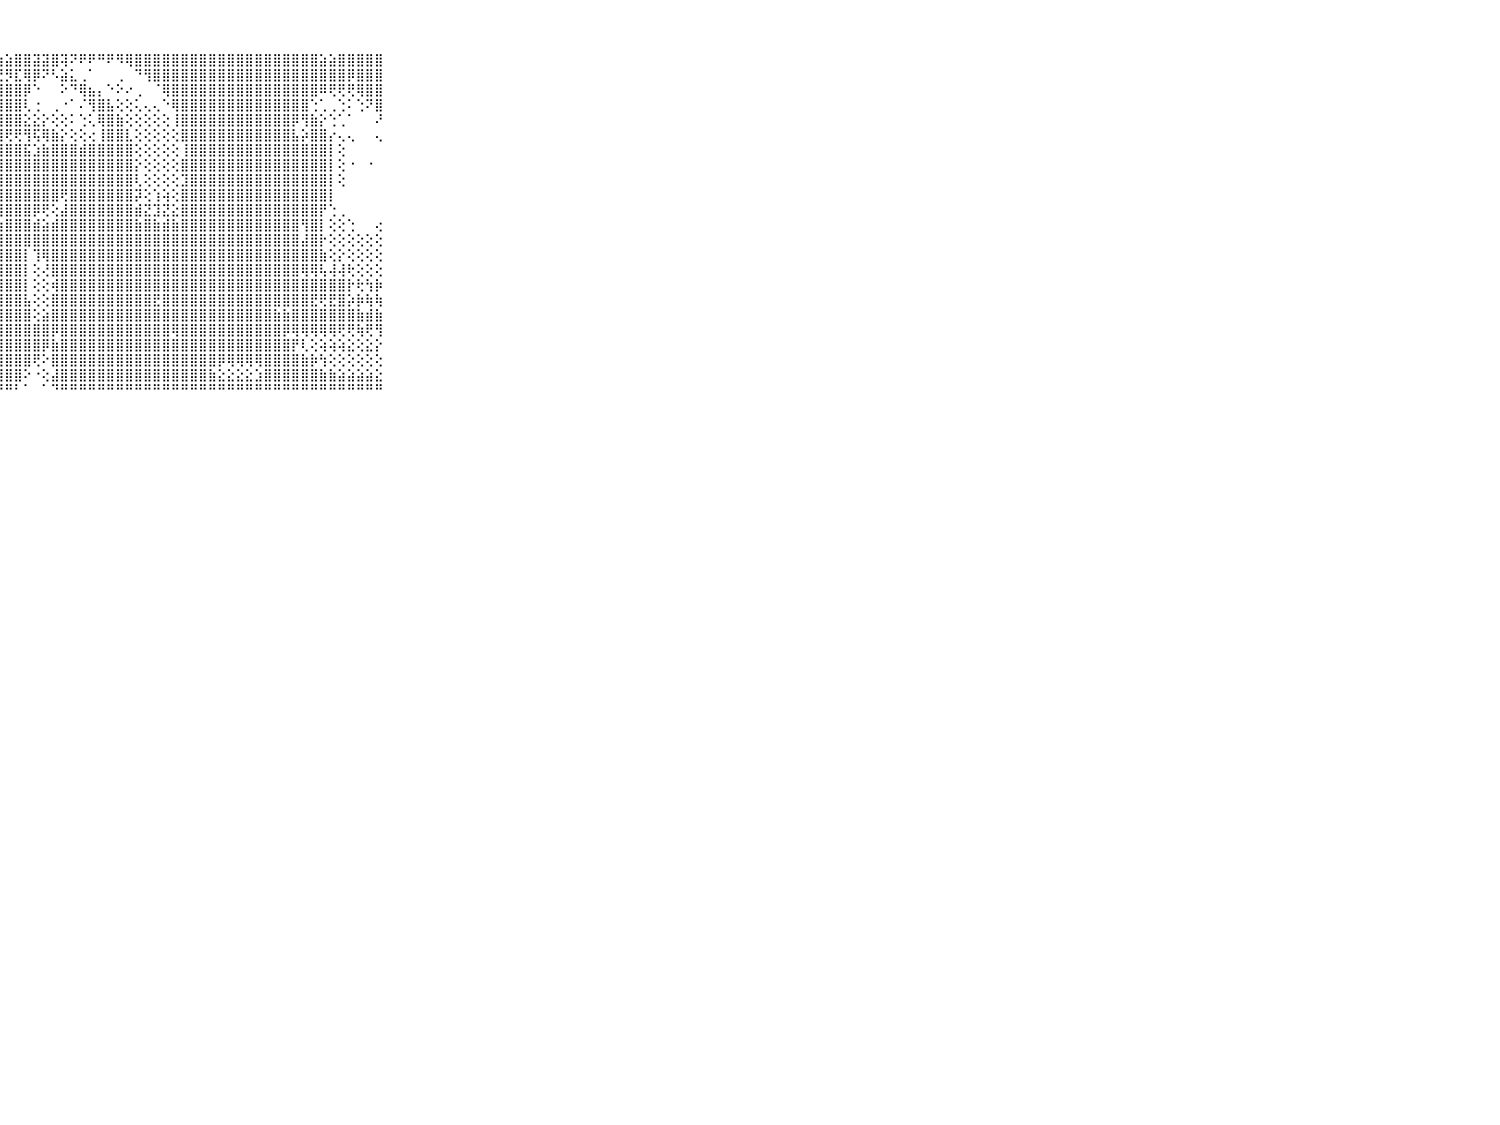

⠀⠀⠀⠀⠀⠀⠀⠀⠀⠀⠀⢕⢕⢱⣾⢿⢷⢇⡕⢕⢗⣻⣿⣕⣝⣏⣟⢳⣵⣿⣿⣽⣽⣿⢽⠝⠟⠟⠛⠟⠻⢿⣿⣿⣿⣿⣿⣿⣿⣿⣿⣿⣿⣿⣿⣿⣿⣿⣿⣿⣿⣿⣵⣵⣿⣿⣿⣿⣿⠀⠀⠀⠀⠀⠀⠀⠀⠀⠀⠀⠀
⠀⠀⠀⠀⠀⠀⠀⠀⠀⠀⠀⢕⢕⢜⣽⣳⣾⢳⢞⢟⢿⣏⣝⣟⣿⢗⢟⣟⡻⣏⢿⡿⠝⠣⣵⣅⢀⠁⠀⠀⢀⠀⠙⢻⣿⣿⣿⣿⣿⣿⣿⣿⣿⣿⣿⣿⣿⣿⣿⣿⣿⣿⣿⣿⣿⡿⣿⣿⣿⠀⠀⠀⠀⠀⠀⠀⠀⠀⠀⠀⠀
⠀⠀⠀⠀⠀⠀⠀⠀⠀⠀⠀⣵⣼⣟⣷⣿⣧⣾⣷⢷⣾⣿⣿⢿⢺⢿⣿⣿⣿⣿⡿⠑⠀⠀⠕⠙⢿⣦⡄⠑⠕⠔⢀⠀⠈⢿⣿⣿⣿⣿⣿⣿⣿⣿⣿⣿⣿⣿⣿⣿⣿⣿⠿⢟⢟⢟⢿⣿⣿⠀⠀⠀⠀⠀⠀⠀⠀⠀⠀⠀⠀
⠀⠀⠀⠀⠀⠀⠀⠀⠀⠀⠀⢱⡼⡏⣝⣝⣗⣞⣷⣧⣾⣿⣽⣿⣿⣿⣿⣿⣿⣿⢇⢐⠀⢀⠐⠁⠌⢻⣿⣧⢕⢕⢅⢄⢄⠑⢿⣿⣿⣿⣿⣿⣿⣿⣿⣿⣿⣿⣿⣿⣿⢑⢁⢀⢑⠅⢑⠝⣿⠀⠀⠀⠀⠀⠀⠀⠀⠀⠀⠀⠀
⠀⠀⠀⠀⠀⠀⠀⠀⠀⠀⠀⢗⢳⢿⢿⣿⡿⣿⣿⣿⣿⡿⣿⣿⣿⣿⣿⣿⣿⣿⣕⣕⡕⢕⢕⠅⢑⢅⢿⣿⣷⢕⢕⢕⢕⢕⢸⣿⣿⣿⣿⣿⣿⣿⣿⣿⣿⣿⣿⡿⢻⣷⡕⢑⢁⠁⠀⠀⠜⠀⠀⠀⠀⠀⠀⠀⠀⠀⠀⠀⠀
⠀⠀⠀⠀⠀⠀⠀⠀⠀⠀⠀⢼⢽⢿⣽⣿⣽⣿⣿⣿⣿⣿⣿⣿⣿⣿⣯⣿⢟⢟⢻⢯⢿⣷⡕⢕⢕⢔⢸⣿⣿⣇⢕⢕⢕⢕⢕⣿⣿⣿⣿⣿⣿⣿⣿⣿⣿⣿⣿⣧⡵⣿⣿⡔⢄⢄⠀⠀⢄⠀⠀⠀⠀⠀⠀⠀⠀⠀⠀⠀⠀
⠀⠀⠀⠀⠀⠀⠀⠀⠀⠀⠀⣹⣿⣷⣷⣗⣿⣿⣿⣿⣿⣿⣿⣿⣿⣿⣽⣾⣿⣿⣯⣱⣷⣿⣿⣿⣾⣿⣿⣿⣿⣿⢕⢕⢕⢕⢕⢸⣿⣿⣿⣿⣿⣿⣿⣿⣿⣿⣿⣿⣿⣿⣿⡇⢕⠀⠀⠀⠀⠀⠀⠀⠀⠀⠀⠀⠀⠀⠀⠀⠀
⠀⠀⠀⠀⠀⠀⠀⠀⠀⠀⠀⢿⢿⣿⢿⢿⢿⢿⢿⢿⣿⣿⣿⣿⣿⣿⣿⣿⣿⣿⣿⣿⣿⣿⣿⣿⣿⣿⣿⣿⣿⣿⡕⢕⢕⢕⢕⣿⣿⣿⣿⣿⣿⣿⣿⣿⣿⣿⣿⣿⣿⣿⣿⡇⢕⠐⠀⠐⠀⠀⠀⠀⠀⠀⠀⠀⠀⠀⠀⠀⠀
⠀⠀⠀⠀⠀⠀⠀⠀⠀⠀⠀⢿⣿⣝⣞⣝⣟⣿⣝⣟⣹⣟⣿⣿⣿⣿⣿⣿⣿⣿⣿⣿⣿⣿⣿⣿⣿⣿⣿⣿⣿⣿⢇⢕⢕⢕⢕⣹⣿⣿⣿⣿⣿⣿⣿⣿⣿⣿⣿⣿⣿⣿⣿⡇⢕⠀⠀⠀⠀⠀⠀⠀⠀⠀⠀⠀⠀⠀⠀⠀⠀
⠀⠀⠀⠀⠀⠀⠀⠀⠀⠀⠀⢷⢷⣾⣷⢞⡿⣷⣷⣷⣿⣿⣿⣿⣿⣿⣿⣿⣿⣿⣿⣿⣿⣿⢟⣿⣿⣿⣿⣿⣿⣿⡽⢕⢱⢵⢕⣿⣿⣿⣿⣿⣿⣿⣿⣿⣿⣿⣿⣿⣿⣿⣿⡇⠀⠀⠀⠀⠀⠀⠀⠀⠀⠀⠀⠀⠀⠀⠀⠀⠀
⠀⠀⠀⠀⠀⠀⠀⠀⠀⠀⠀⣝⢹⣽⣽⣽⣿⣿⣽⣽⣯⣷⣿⣿⣿⣿⣿⣿⣿⣿⣿⡿⢟⢕⣼⣿⣿⣿⣿⣿⣿⣿⣾⣝⣹⣝⣕⣿⣿⣿⣿⣿⣿⣿⣿⣿⣿⣿⣿⣿⣿⣿⡟⢑⢀⠀⠀⠀⠀⠀⠀⠀⠀⠀⠀⠀⠀⠀⠀⠀⠀
⠀⠀⠀⠀⠀⠀⠀⠀⠀⠀⠀⣿⣿⣽⣯⣽⣽⣽⣿⣽⣿⣿⣿⣿⣿⣿⣿⣷⣿⣿⣿⣾⣵⣾⣿⣿⣿⣿⣿⣿⣿⣿⣷⣿⣷⣾⣷⣿⣿⣿⣿⣿⣿⣿⣿⣿⣿⣿⣿⣿⢻⣿⡇⢕⢕⢑⠀⠀⢔⠀⠀⠀⠀⠀⠀⠀⠀⠀⠀⠀⠀
⠀⠀⠀⠀⠀⠀⠀⠀⠀⠀⠀⣿⣿⣿⣿⣿⣿⣿⣿⣿⣿⣿⣿⣿⣿⣿⣿⣿⣿⣿⣿⣿⣿⣿⣿⣿⣿⣿⣿⣿⣿⣿⣿⣿⣿⣿⣿⣿⣿⣿⣿⣿⣿⣿⣿⣿⣿⣿⣿⣿⣼⣿⡗⢕⢕⢕⢕⢕⢕⠀⠀⠀⠀⠀⠀⠀⠀⠀⠀⠀⠀
⠀⠀⠀⠀⠀⠀⠀⠀⠀⠀⠀⣿⣿⣿⣿⣿⣿⣿⣿⣿⣿⣿⣿⣿⣿⣿⣿⣿⣿⣿⡇⢹⢿⣿⣿⣿⣿⣿⣿⣿⣿⣿⣿⣿⣿⣿⣿⣿⣿⣿⣿⣿⣿⣿⣿⣿⣿⣿⣿⣿⣿⣿⣷⢕⡕⢕⢕⢕⢕⠀⠀⠀⠀⠀⠀⠀⠀⠀⠀⠀⠀
⠀⠀⠀⠀⠀⠀⠀⠀⠀⠀⠀⣿⣿⣿⣿⣿⣿⣿⣿⣿⣿⣿⣿⣿⣿⣿⣿⣿⣿⣿⡇⢕⢜⣿⣿⣿⣿⣿⣿⣿⣿⣿⣿⣿⣿⣿⣿⣿⣿⣿⣿⣿⣿⣿⣿⣿⣿⣿⣿⣿⢿⢿⢧⢼⢼⢗⢕⢕⢕⠀⠀⠀⠀⠀⠀⠀⠀⠀⠀⠀⠀
⠀⠀⠀⠀⠀⠀⠀⠀⠀⠀⠀⣿⣿⣿⣿⣿⣿⣿⣿⣿⣿⣿⣿⣿⣿⣿⣿⣿⣿⣿⡇⢕⢕⢾⣿⣿⣿⣿⣿⣿⣿⣿⣿⣿⣿⣿⣿⣿⣿⣿⣿⣿⣿⣿⣿⣿⣿⣿⣿⣿⣿⣿⣿⣿⣿⡗⢗⢳⡷⠀⠀⠀⠀⠀⠀⠀⠀⠀⠀⠀⠀
⠀⠀⠀⠀⠀⠀⠀⠀⠀⠀⠀⣿⣿⣿⣿⣿⣿⣿⣿⣿⣿⣿⣿⣿⣿⣿⣿⣿⣿⣿⣧⢕⢕⣿⣿⣿⣿⣿⣿⣿⣿⣿⣿⣿⣟⣿⣿⣿⣿⣿⣿⣿⣿⣿⣿⣿⣿⣿⣿⣿⣿⣟⢟⣟⣿⡵⡷⢷⢷⠀⠀⠀⠀⠀⠀⠀⠀⠀⠀⠀⠀
⠀⠀⠀⠀⠀⠀⠀⠀⠀⠀⠀⣿⣿⣯⣿⣿⣿⣿⣿⣿⣿⣿⣿⣿⣿⣿⣿⣿⣿⣿⣿⢕⣵⣿⣿⣿⣿⣿⣿⣿⣿⣿⣿⣿⣿⣿⣿⣿⣿⣿⣿⣿⣿⣿⣿⣿⣿⣷⣷⣿⣿⣿⣿⣿⣿⣿⣷⣾⣷⠀⠀⠀⠀⠀⠀⠀⠀⠀⠀⠀⠀
⠀⠀⠀⠀⠀⠀⠀⠀⠀⠀⠀⣿⣿⣿⣿⣿⣿⣿⣽⣿⣿⣿⣿⣿⣿⣿⣿⣿⣿⣿⣿⣿⣿⡿⣿⣿⣿⣿⣿⣿⣿⣿⣿⣿⣿⣿⢿⣿⣿⣿⣿⣿⣿⣿⣿⣿⣿⣿⡿⢿⢿⢿⢿⢿⢟⢟⢷⢟⢻⠀⠀⠀⠀⠀⠀⠀⠀⠀⠀⠀⠀
⠀⠀⠀⠀⠀⠀⠀⠀⠀⠀⠀⣿⣿⣿⣽⣵⡟⣿⣿⣿⣿⣯⣹⣿⣿⣿⣿⣿⣿⣿⣿⣿⡿⣷⣿⣿⣿⣿⣿⣿⣿⣿⣿⣿⣿⣿⣿⣿⣿⣿⣿⣿⣿⣿⣿⣿⣿⣿⣿⡟⢇⢕⢵⢵⢵⣕⢕⣕⡕⠀⠀⠀⠀⠀⠀⠀⠀⠀⠀⠀⠀
⠀⠀⠀⠀⠀⠀⠀⠀⠀⠀⠀⢏⣽⣿⢿⣿⣿⡿⢟⢝⢝⢿⣟⢻⢿⢻⣿⣿⣿⣿⣿⢟⠕⣿⣿⣿⣿⣿⣿⣿⣿⣿⣿⣿⣿⣿⣿⣿⣿⣿⣿⡿⢿⢿⢿⢿⣿⣿⣿⣿⣷⡷⢳⢕⢕⢕⢕⢕⢕⠀⠀⠀⠀⠀⠀⠀⠀⠀⠀⠀⠀
⠀⠀⠀⠀⠀⠀⠀⠀⠀⠀⠀⠗⠕⠁⢁⠜⠙⠁⠁⠁⠘⠁⠄⠀⢕⢸⣿⣿⣿⣿⠕⠐⢕⣼⣿⣿⣿⣿⣿⣿⣿⣿⣿⣿⣿⣿⣿⣿⣿⣿⣷⣕⣕⣕⣕⣱⣿⣿⣿⣿⣿⣿⣷⣷⣵⣵⣵⣵⣕⠀⠀⠀⠀⠀⠀⠀⠀⠀⠀⠀⠀
⠀⠀⠀⠀⠀⠀⠀⠀⠀⠀⠀⠀⠁⠀⠀⠀⠀⠀⠀⠀⠀⠀⠀⠑⠑⠑⠙⠛⠛⠃⠁⠀⠁⠙⠛⠛⠛⠛⠛⠛⠛⠛⠛⠛⠛⠛⠛⠛⠛⠛⠛⠛⠛⠛⠛⠛⠛⠛⠛⠛⠛⠛⠛⠛⠛⠛⠛⠛⠛⠀⠀⠀⠀⠀⠀⠀⠀⠀⠀⠀⠀